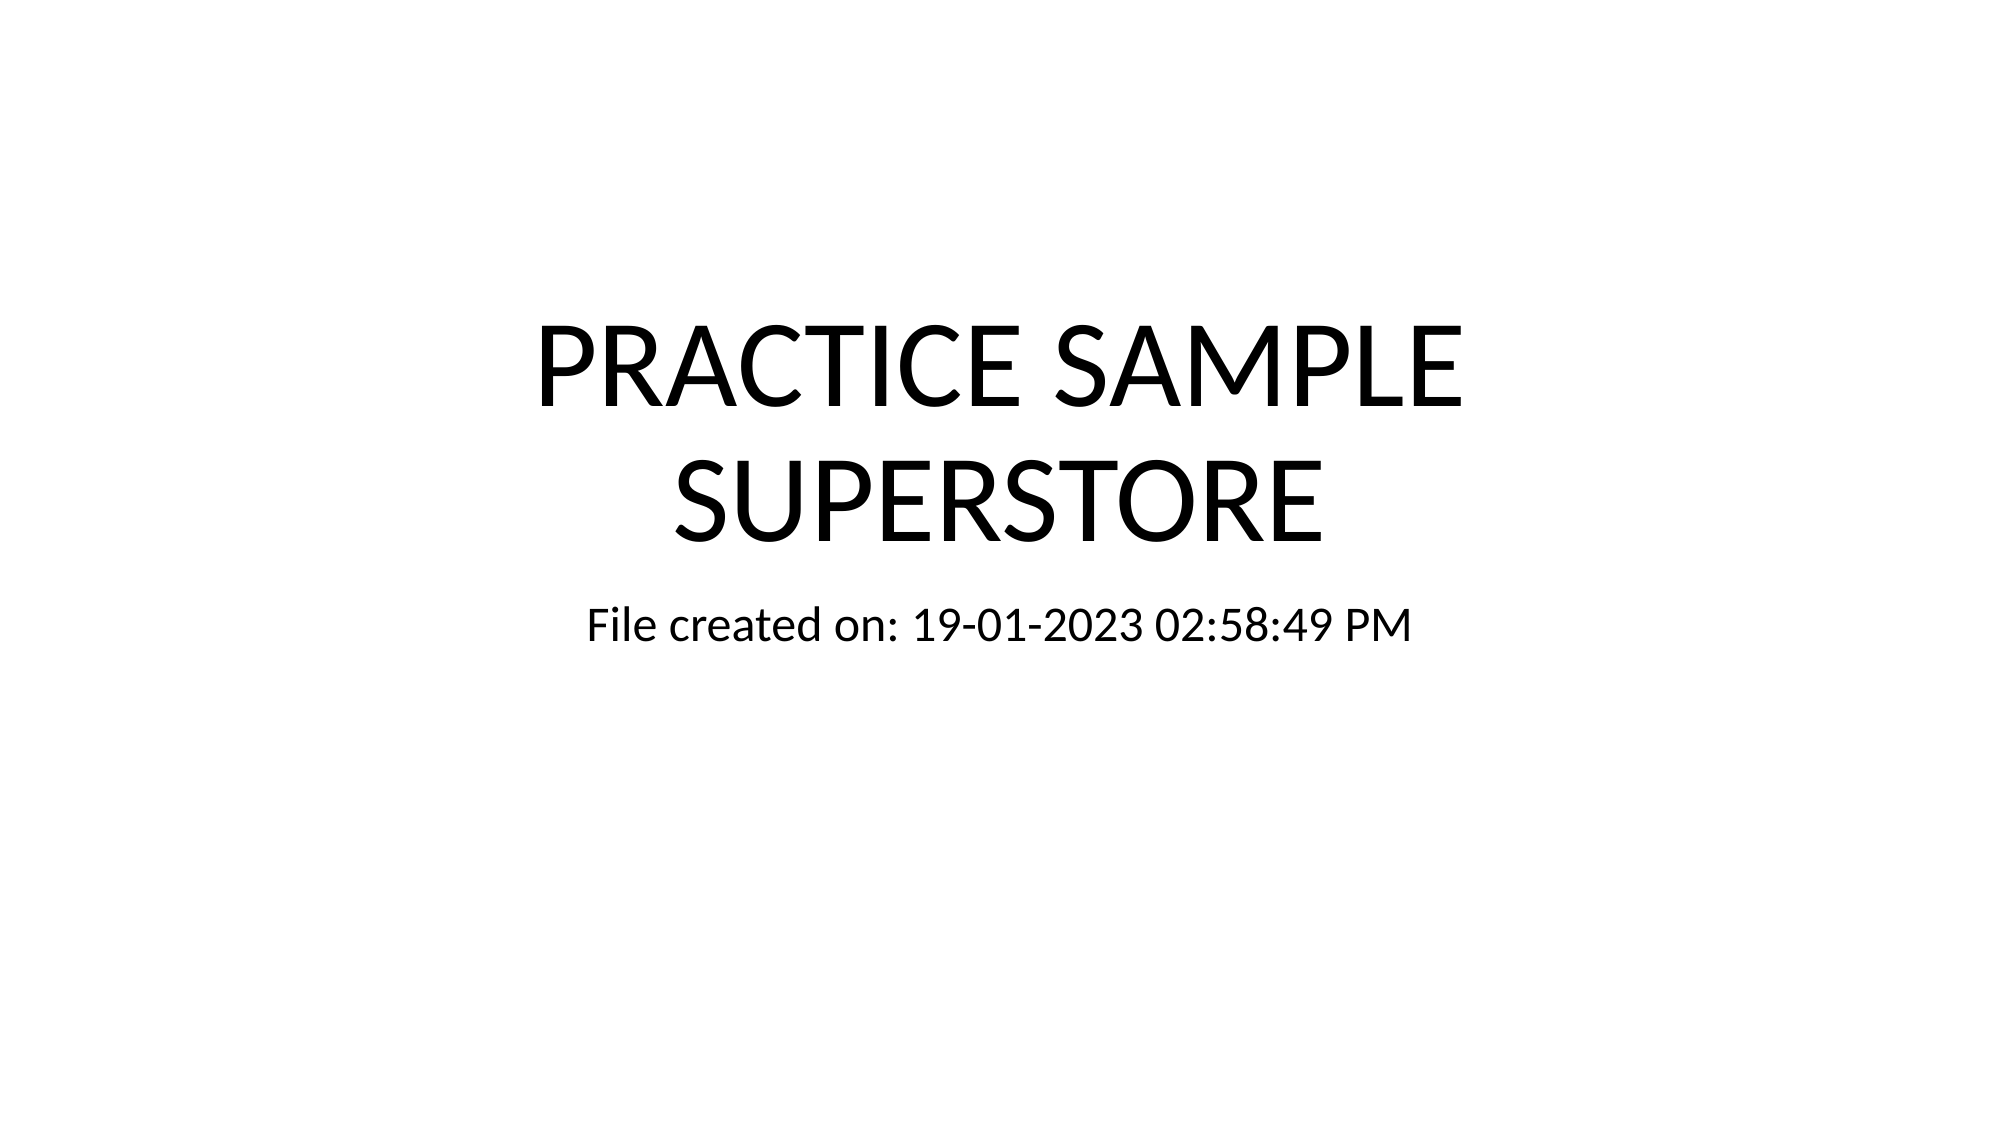

# PRACTICE SAMPLE SUPERSTORE
File created on: 19-01-2023 02:58:49 PM